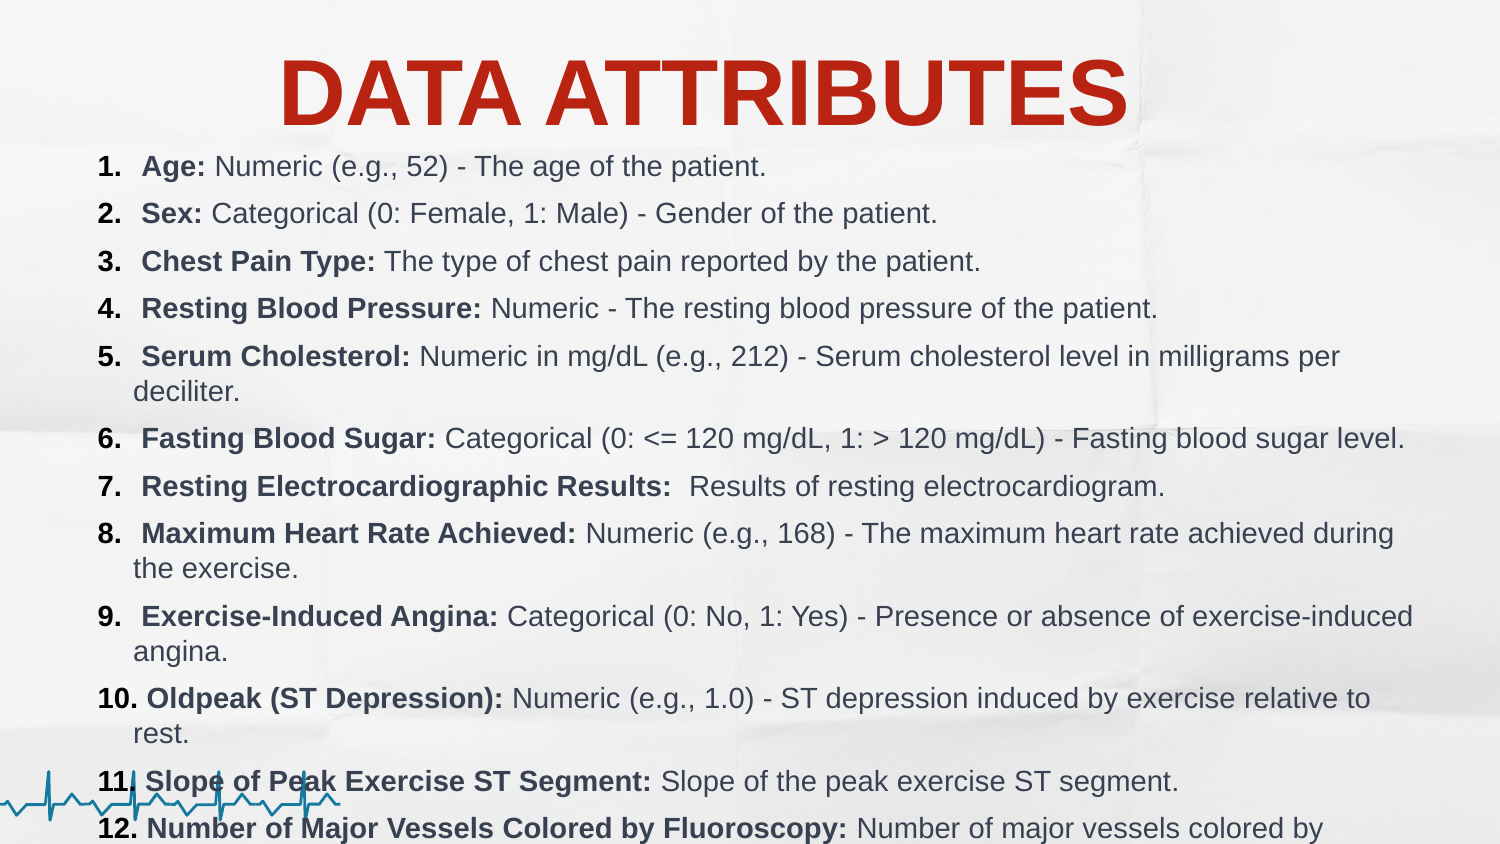

# DATA ATTRIBUTES
 Age: Numeric (e.g., 52) - The age of the patient.
 Sex: Categorical (0: Female, 1: Male) - Gender of the patient.
 Chest Pain Type: The type of chest pain reported by the patient.
 Resting Blood Pressure: Numeric - The resting blood pressure of the patient.
 Serum Cholesterol: Numeric in mg/dL (e.g., 212) - Serum cholesterol level in milligrams per deciliter.
 Fasting Blood Sugar: Categorical (0: <= 120 mg/dL, 1: > 120 mg/dL) - Fasting blood sugar level.
 Resting Electrocardiographic Results:  Results of resting electrocardiogram.
 Maximum Heart Rate Achieved: Numeric (e.g., 168) - The maximum heart rate achieved during the exercise.
 Exercise-Induced Angina: Categorical (0: No, 1: Yes) - Presence or absence of exercise-induced angina.
 Oldpeak (ST Depression): Numeric (e.g., 1.0) - ST depression induced by exercise relative to rest.
 Slope of Peak Exercise ST Segment: Slope of the peak exercise ST segment.
 Number of Major Vessels Colored by Fluoroscopy: Number of major vessels colored by fluoroscopy.
 Thalassemia: Categorical (0: Normal, 1: Fixed Defect, 2: Reversible Defect) - Thalassemia category.